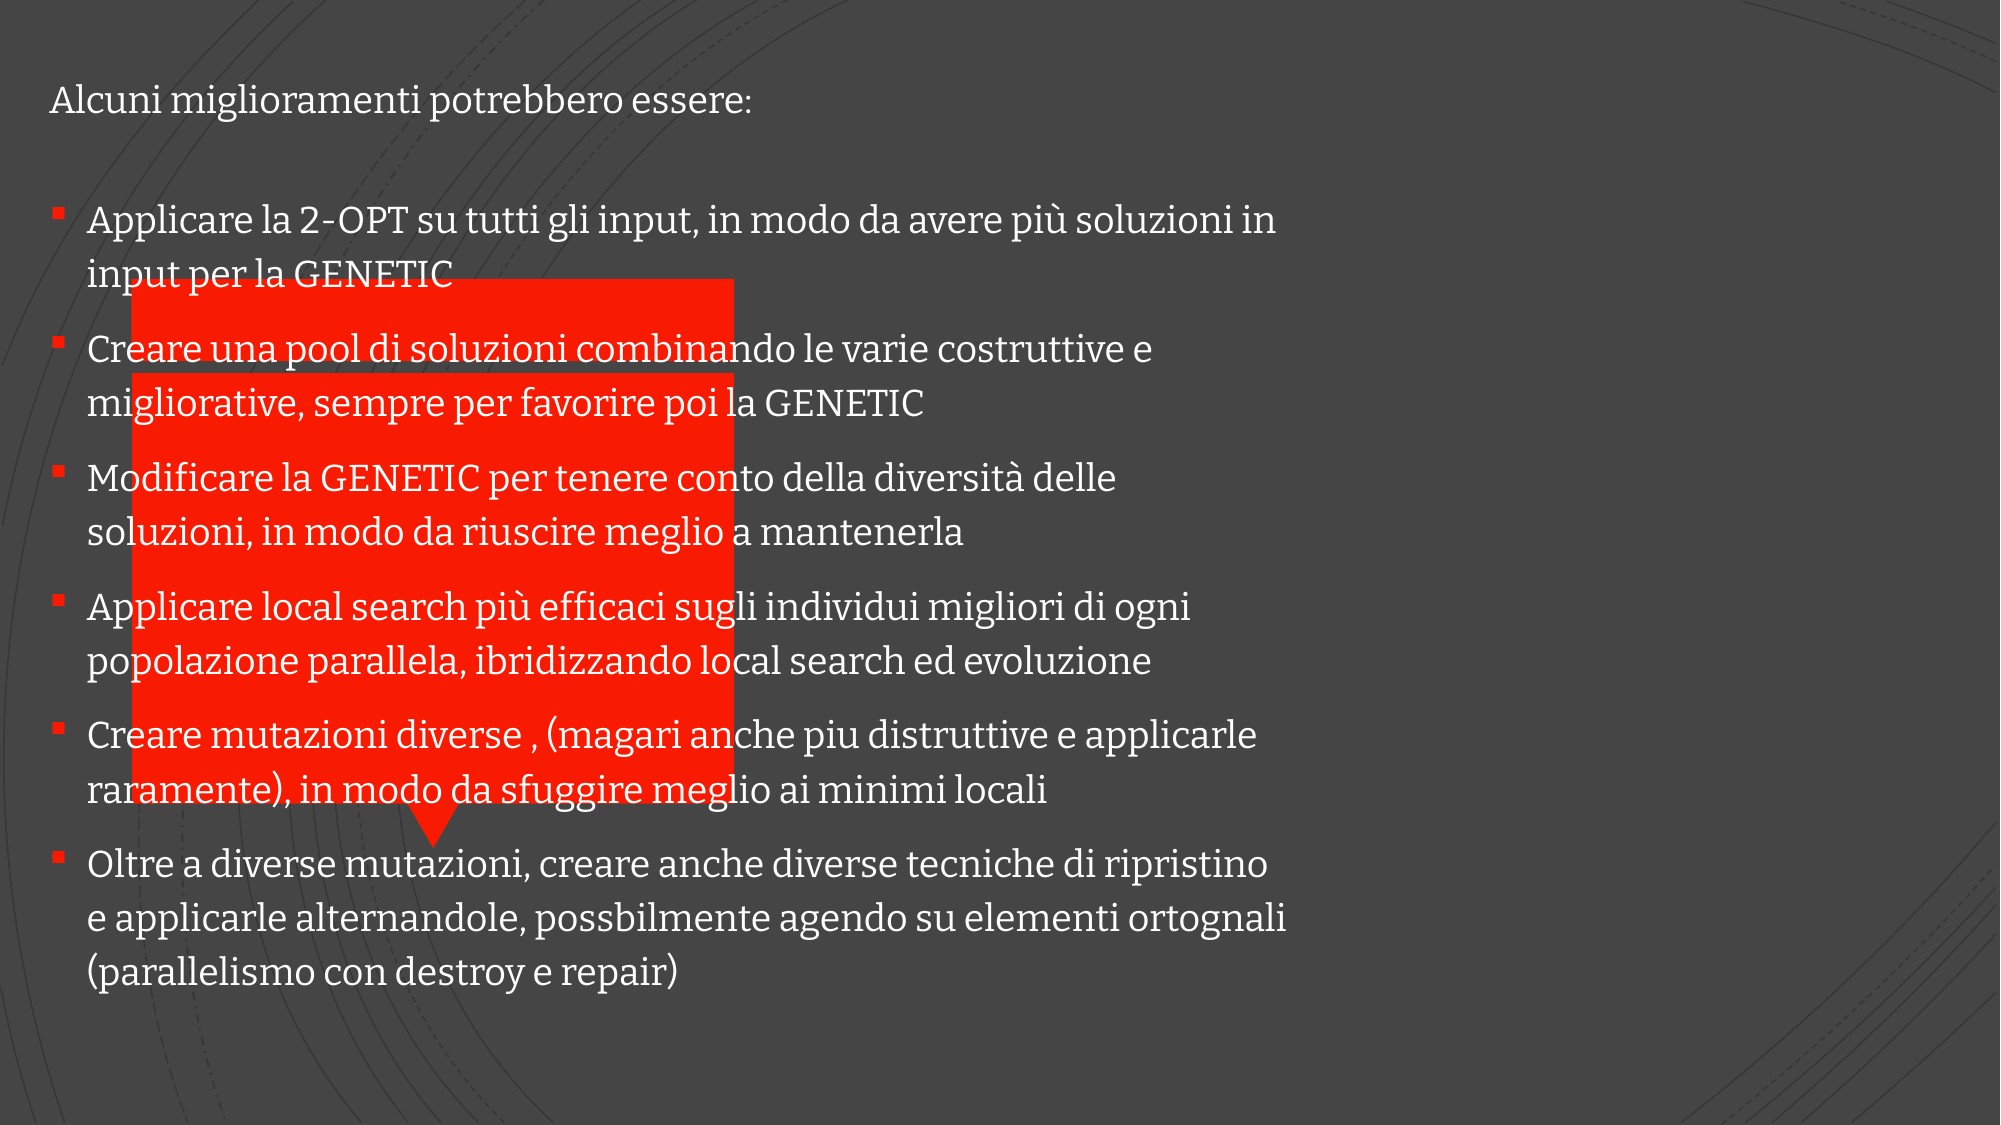

Alcuni miglioramenti potrebbero essere:

Applicare la 2-OPT su tutti gli input, in modo da avere più soluzioni in input per la GENETIC
Creare una pool di soluzioni combinando le varie costruttive e migliorative, sempre per favorire poi la GENETIC
Modificare la GENETIC per tenere conto della diversità delle soluzioni, in modo da riuscire meglio a mantenerla
Applicare local search più efficaci sugli individui migliori di ogni popolazione parallela, ibridizzando local search ed evoluzione
Creare mutazioni diverse , (magari anche piu distruttive e applicarle raramente), in modo da sfuggire meglio ai minimi locali
Oltre a diverse mutazioni, creare anche diverse tecniche di ripristino e applicarle alternandole, possbilmente agendo su elementi ortognali (parallelismo con destroy e repair)